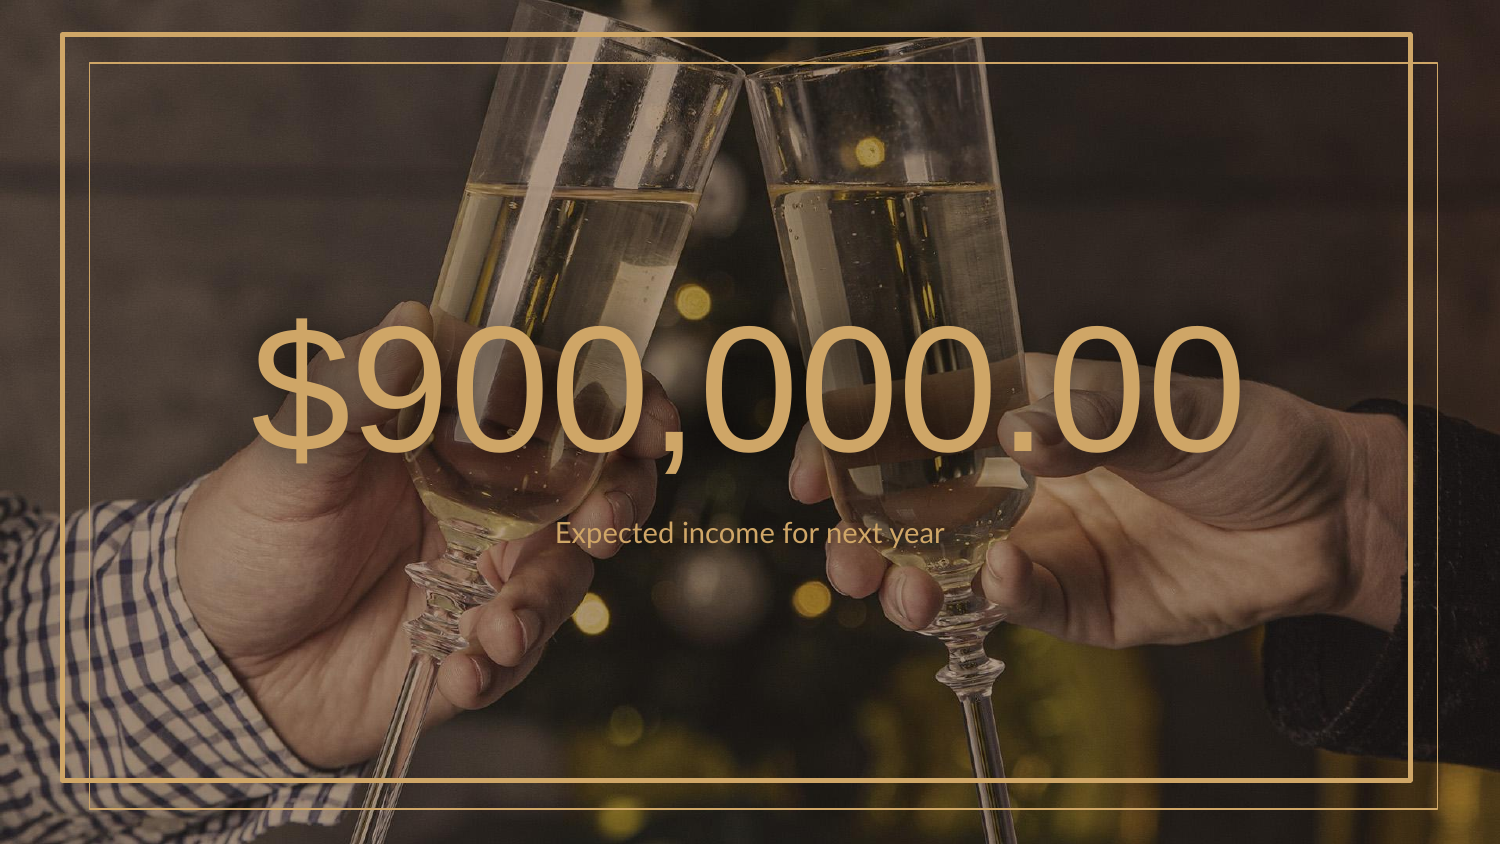

# $900,000.00
Expected income for next year